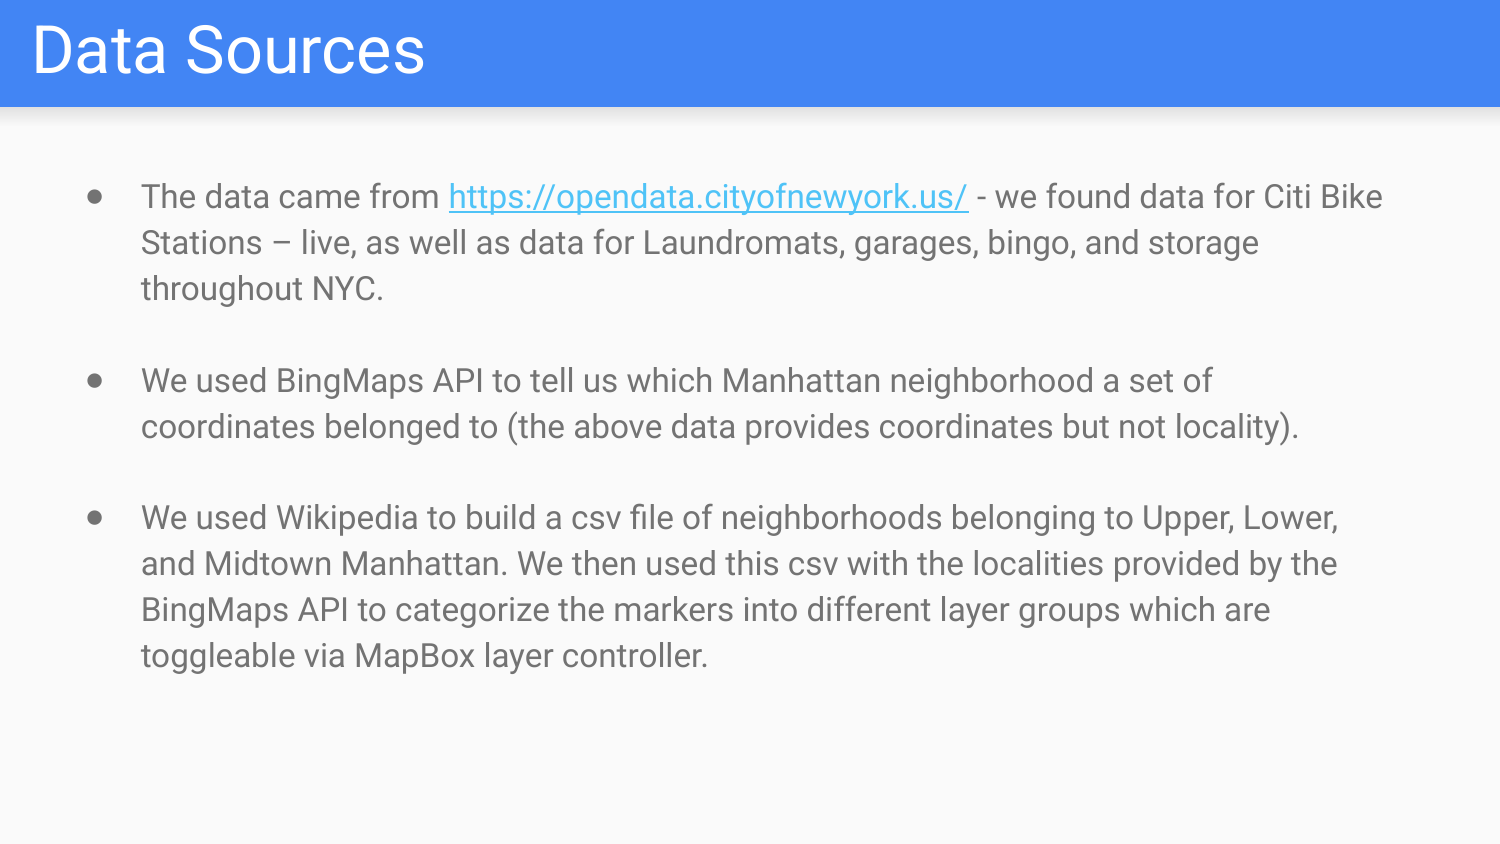

# Data Sources
The data came from https://opendata.cityofnewyork.us/ - we found data for Citi Bike Stations – live, as well as data for Laundromats, garages, bingo, and storage throughout NYC.

We used BingMaps API to tell us which Manhattan neighborhood a set of coordinates belonged to (the above data provides coordinates but not locality).

We used Wikipedia to build a csv file of neighborhoods belonging to Upper, Lower, and Midtown Manhattan. We then used this csv with the localities provided by the BingMaps API to categorize the markers into different layer groups which are toggleable via MapBox layer controller.